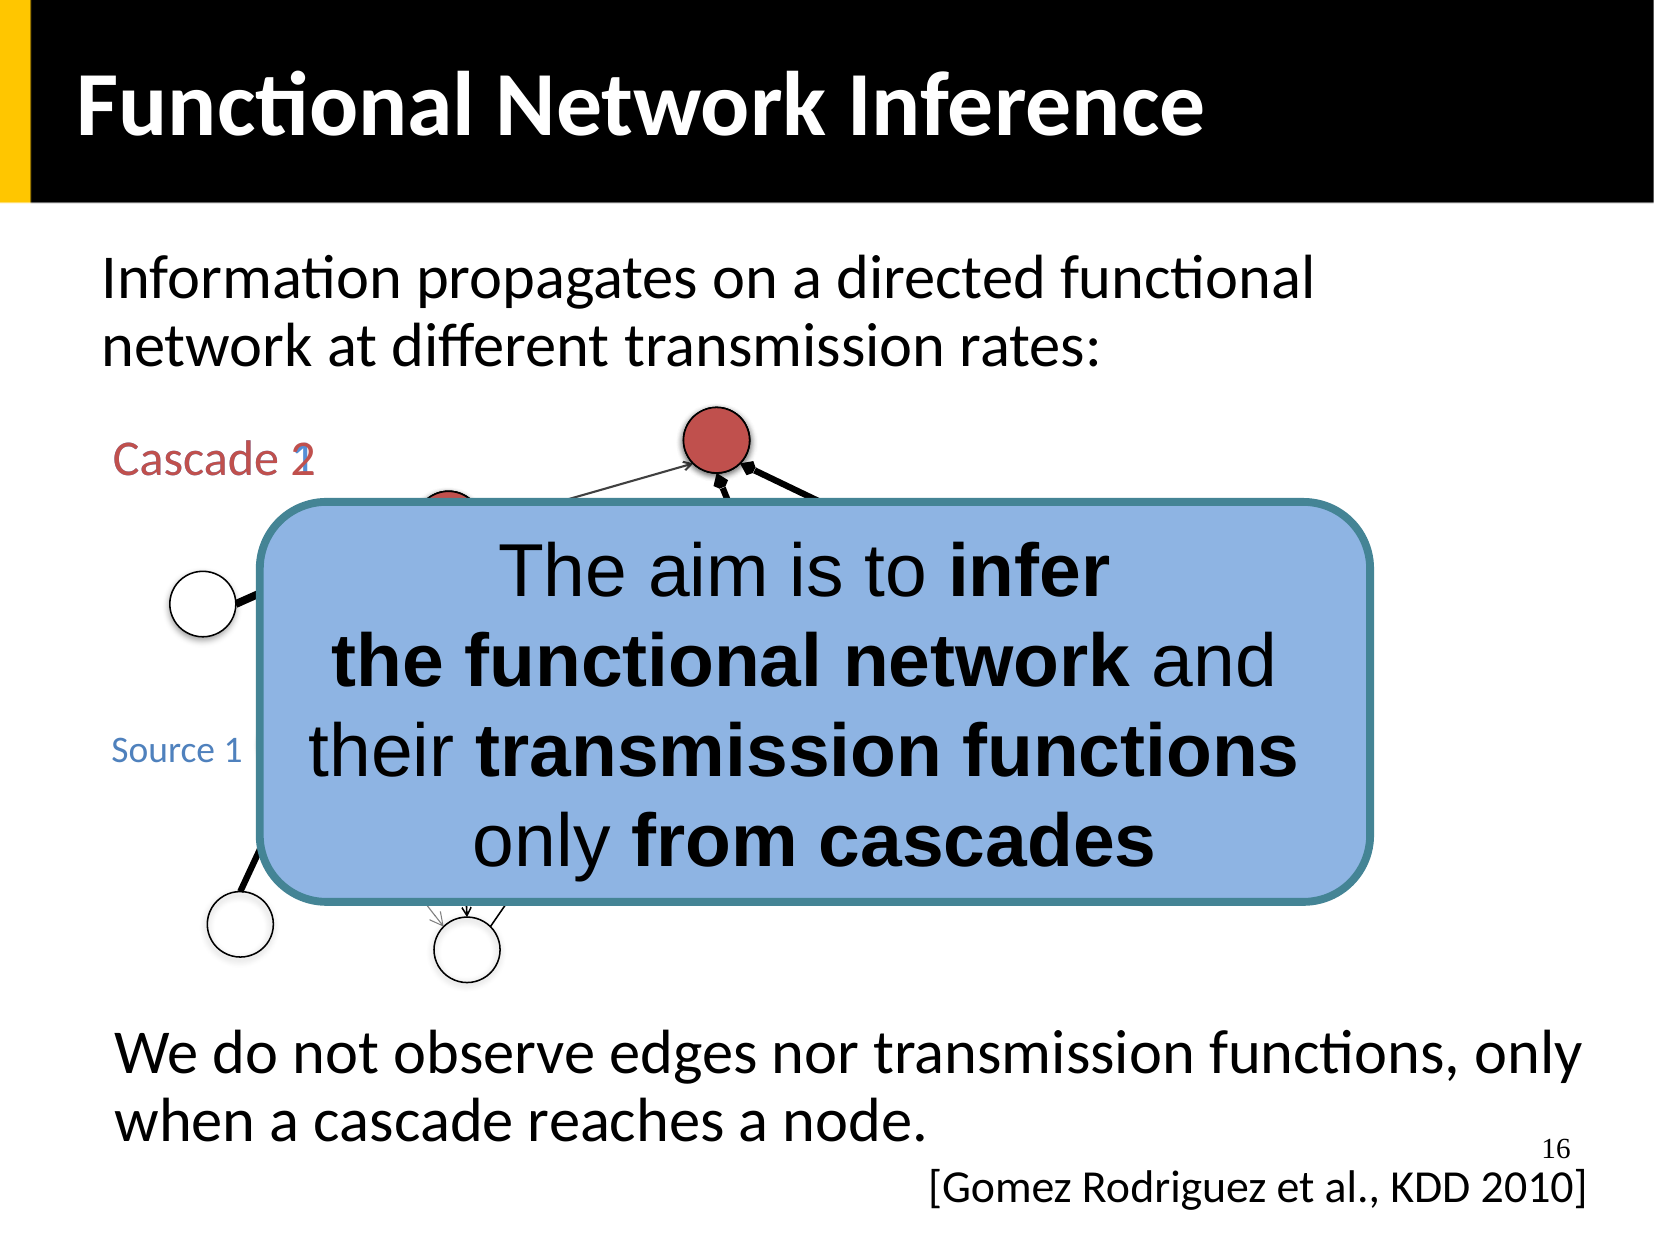

Functional Network Inference
Information propagates on a directed functional network at different transmission rates:

Cascade 1
Cascade 2

The aim is to infer
the functional network and
their transmission functions
only from cascades

Source 1
Source 2

We do not observe edges nor transmission functions, only when a cascade reaches a node.
16
[Gomez Rodriguez et al., KDD 2010]